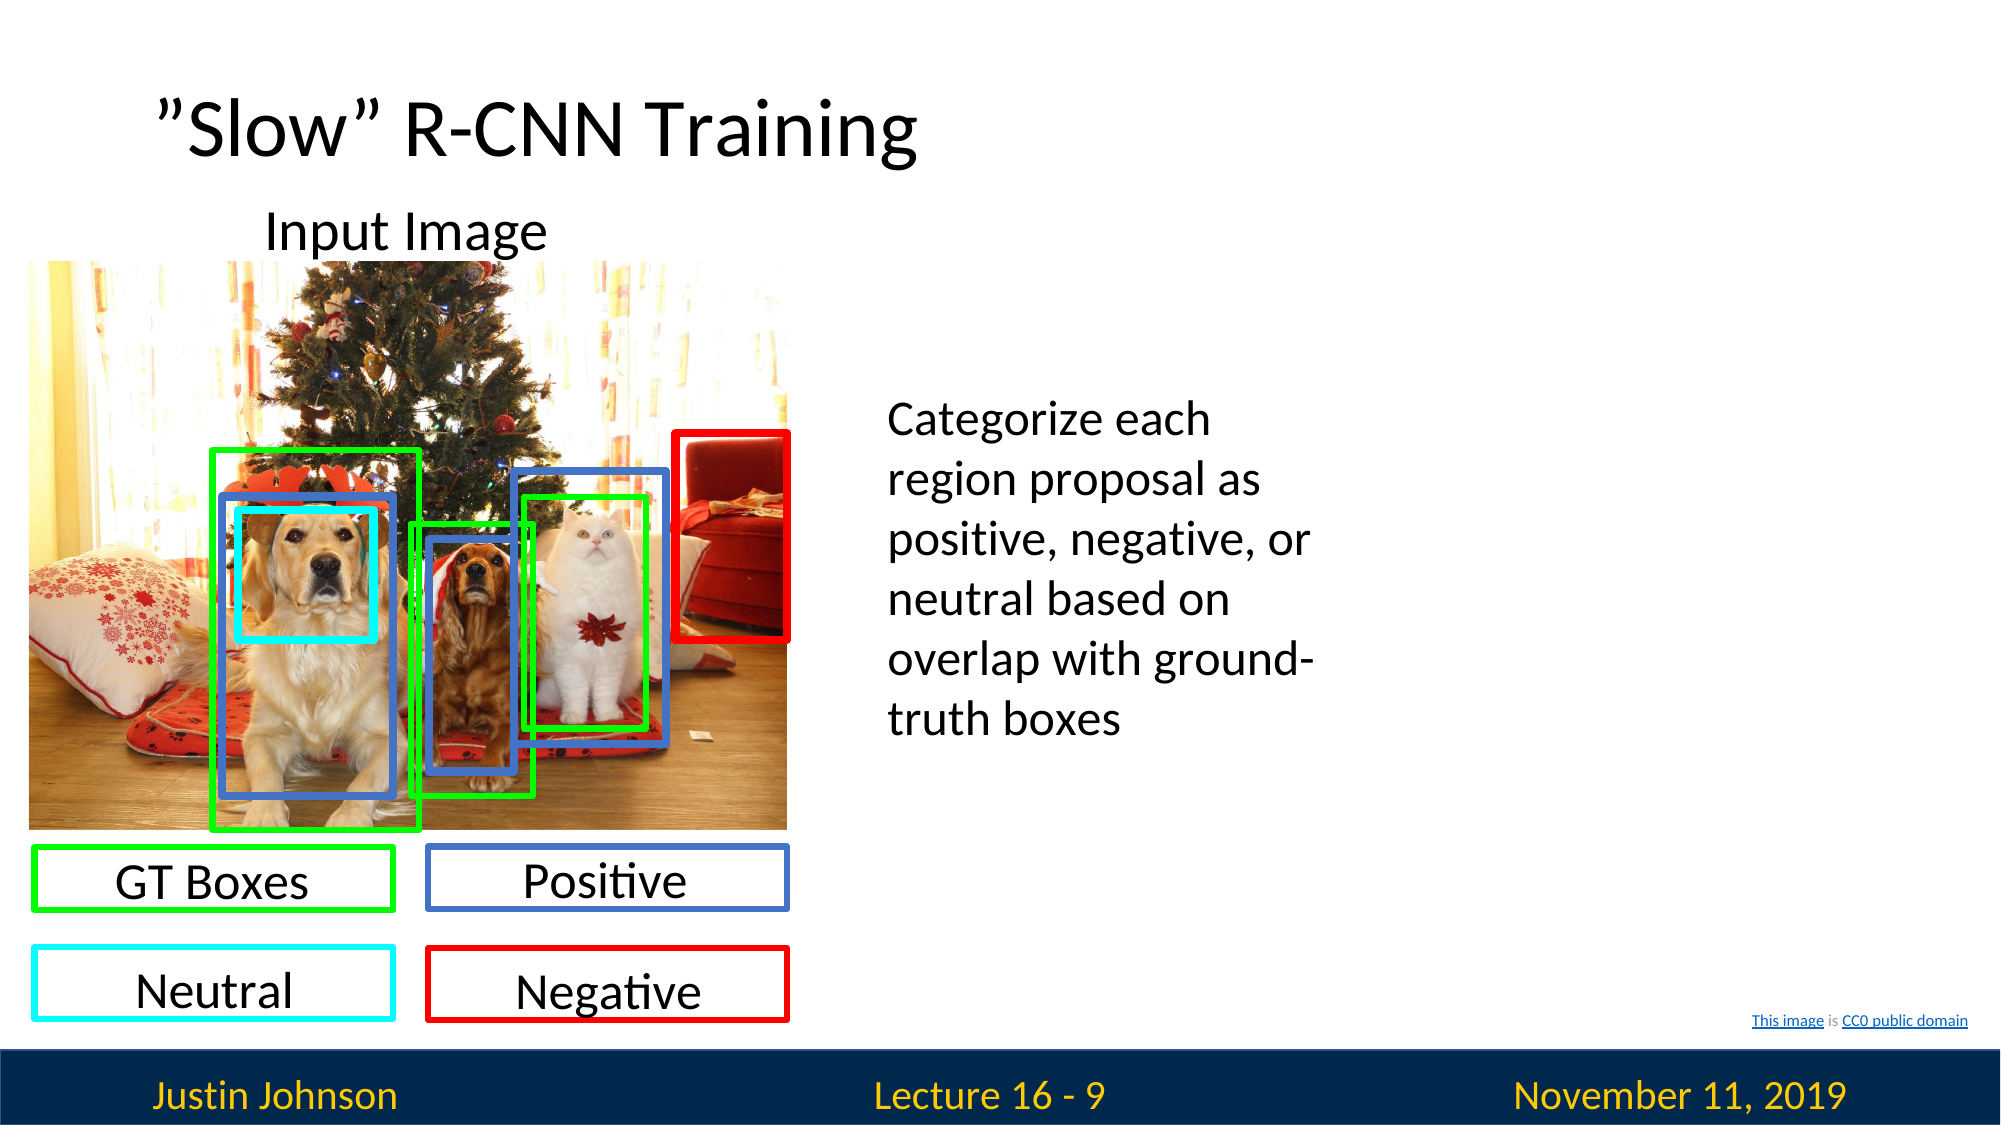

# ”Slow” R-CNN Training
Input Image

Categorize each region proposal as positive, negative, or neutral based on overlap with ground-truth boxes

Positive
GT Boxes

Neutral
Negative
This image is CC0 public domain
Justin Johnson
November 11, 2019
Lecture 16 - 9